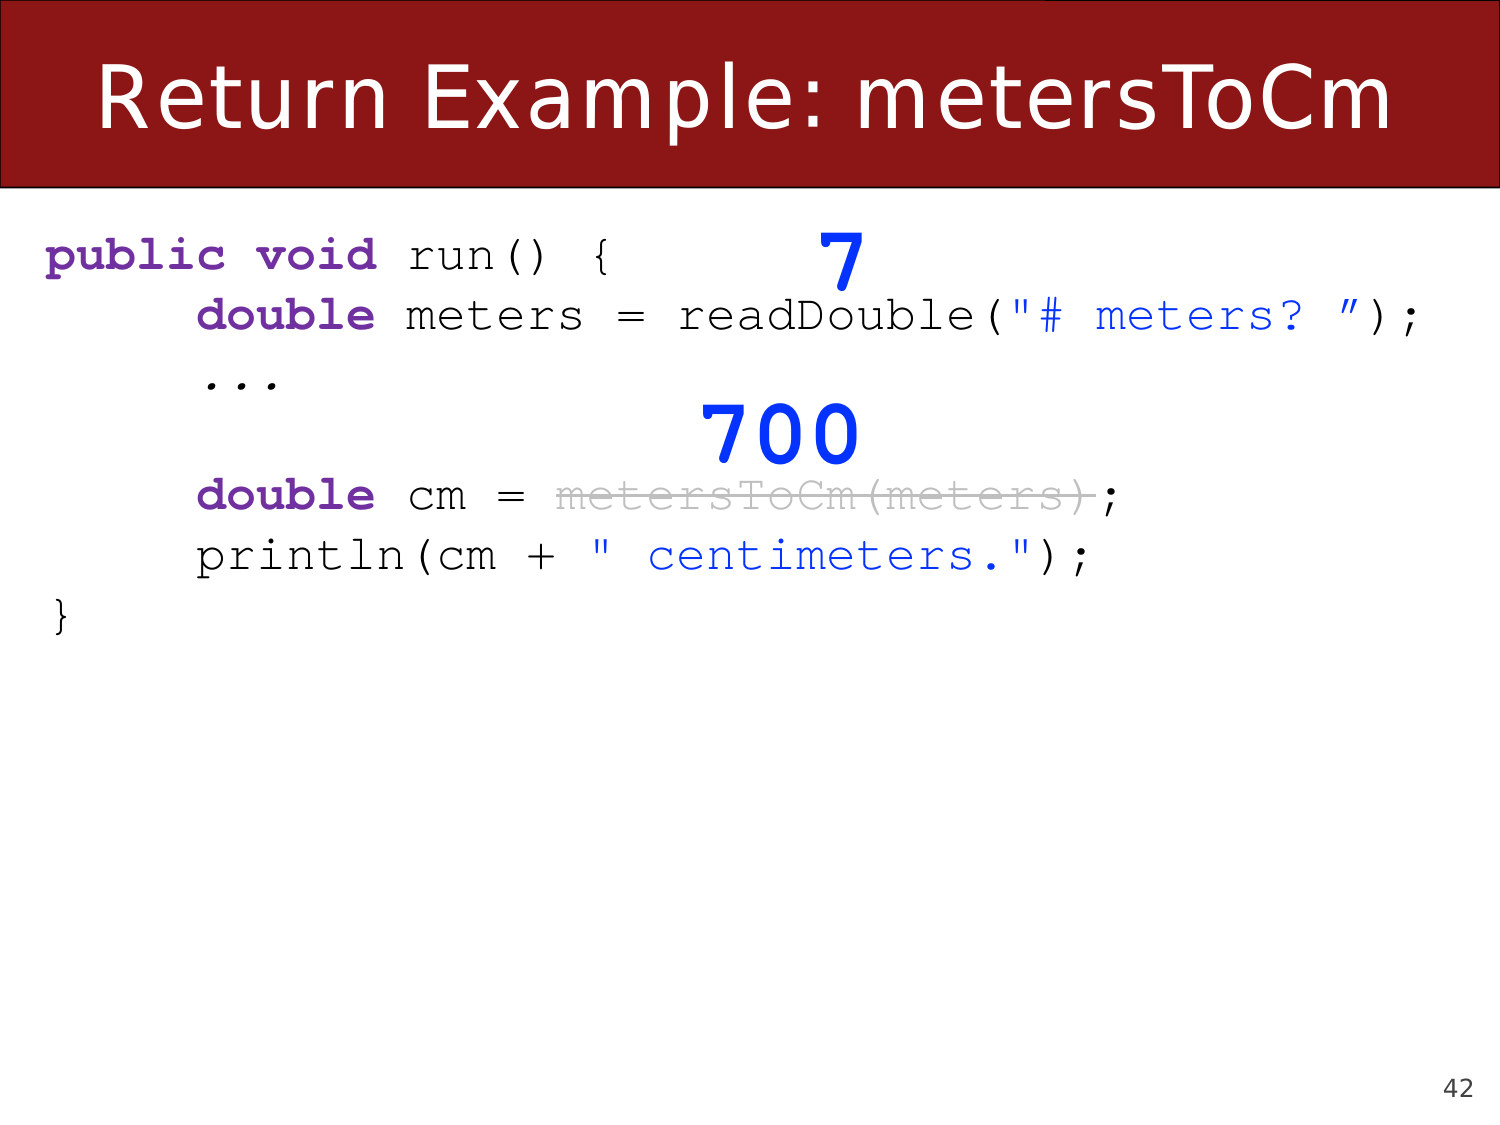

# Return Example: metersToCm
7
public void run() {
	double meters = readDouble("# meters? ”);
	...

	double cm = metersToCm(meters);
	println(cm + " centimeters.");
}
700